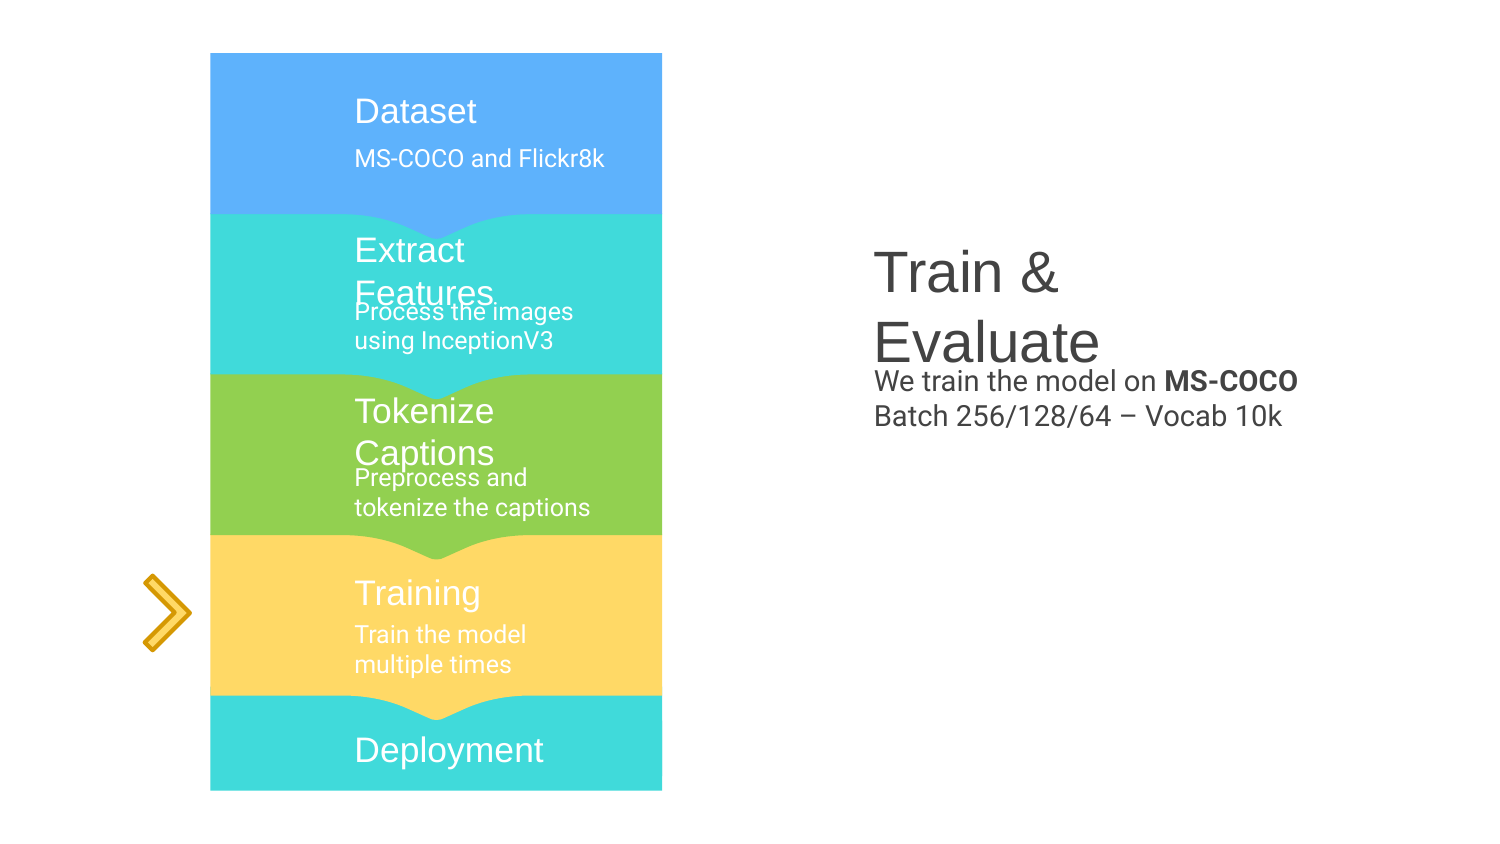

Dataset

MS-COCO and Flickr8k

Extract Features

Process the images using InceptionV3
Train & Evaluate
We train the model on MS-COCO
Batch 256/128/64 – Vocab 10k

Tokenize Captions

Preprocess and tokenize the captions

Training

Train the model multiple times

Deployment